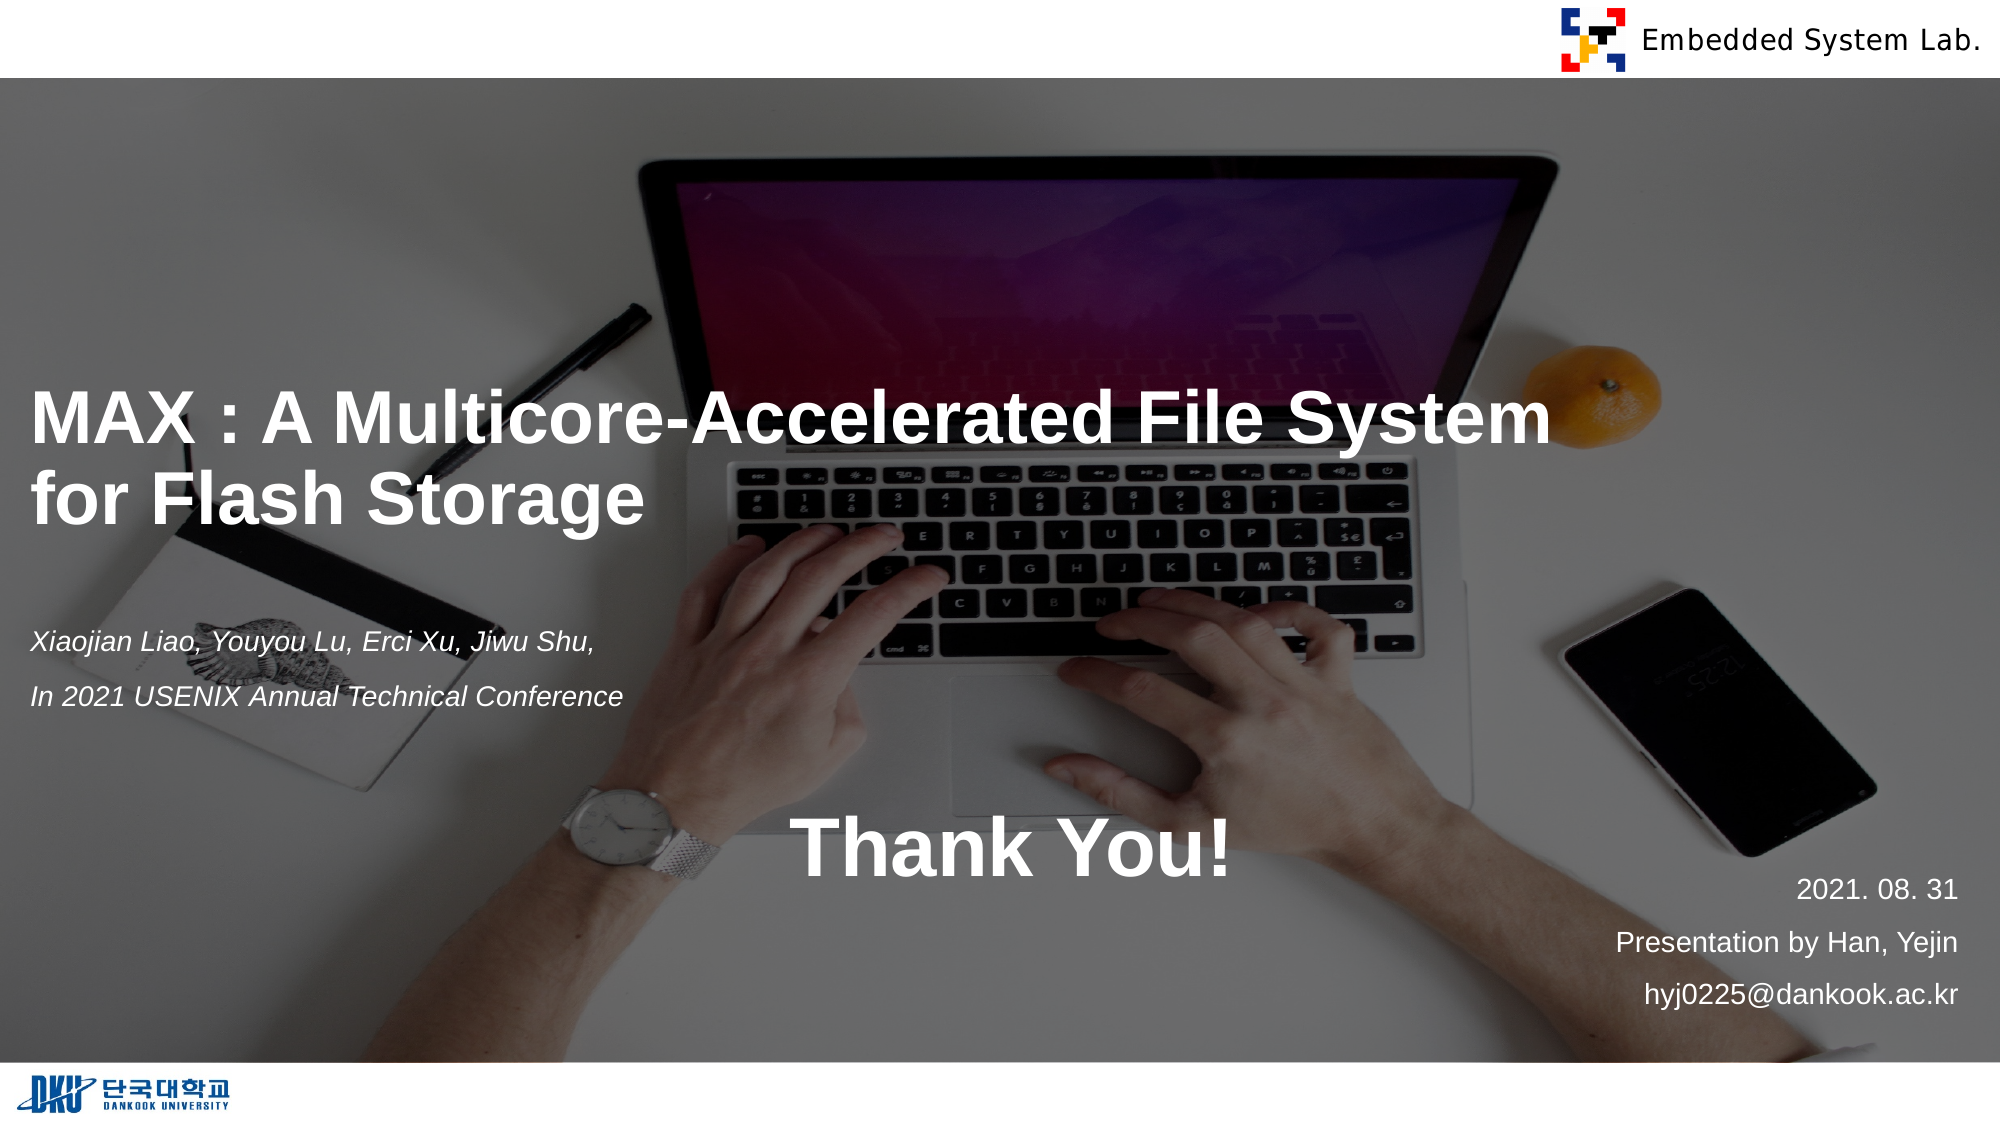

# MAX : A Multicore-Accelerated File System for Flash Storage
Xiaojian Liao, Youyou Lu, Erci Xu, Jiwu Shu,
In 2021 USENIX Annual Technical Conference
Thank You!
2021. 08. 31
Presentation by Han, Yejin
hyj0225@dankook.ac.kr